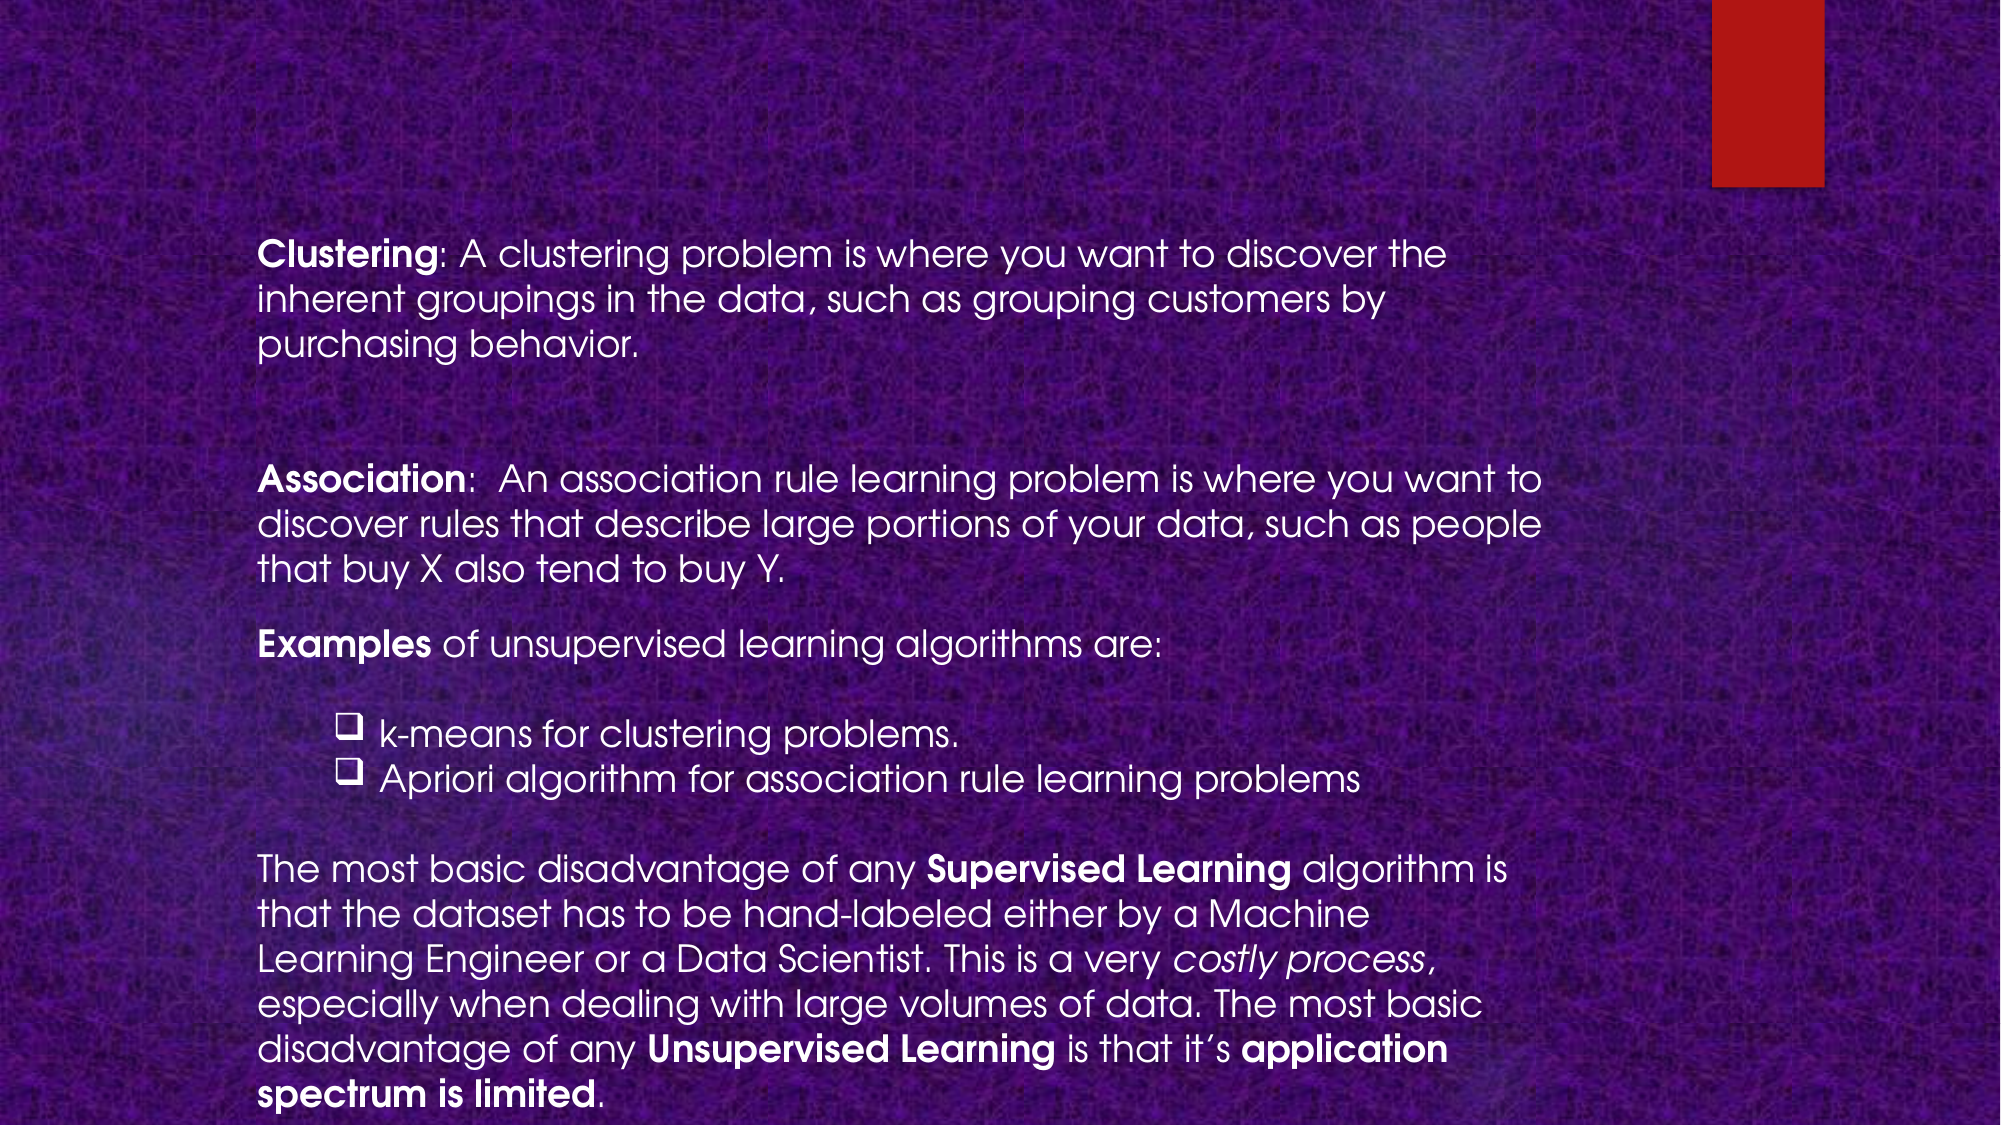

Clustering: A clustering problem is where you want to discover the inherent groupings in the data, such as grouping customers by purchasing behavior.

Association:  An association rule learning problem is where you want to discover rules that describe large portions of your data, such as people that buy X also tend to buy Y.

Examples of unsupervised learning algorithms are:

k-means for clustering problems.
Apriori algorithm for association rule learning problems
The most basic disadvantage of any Supervised Learning algorithm is that the dataset has to be hand-labeled either by a Machine Learning Engineer or a Data Scientist. This is a very costly process, especially when dealing with large volumes of data. The most basic disadvantage of any Unsupervised Learning is that it’s application spectrum is limited.